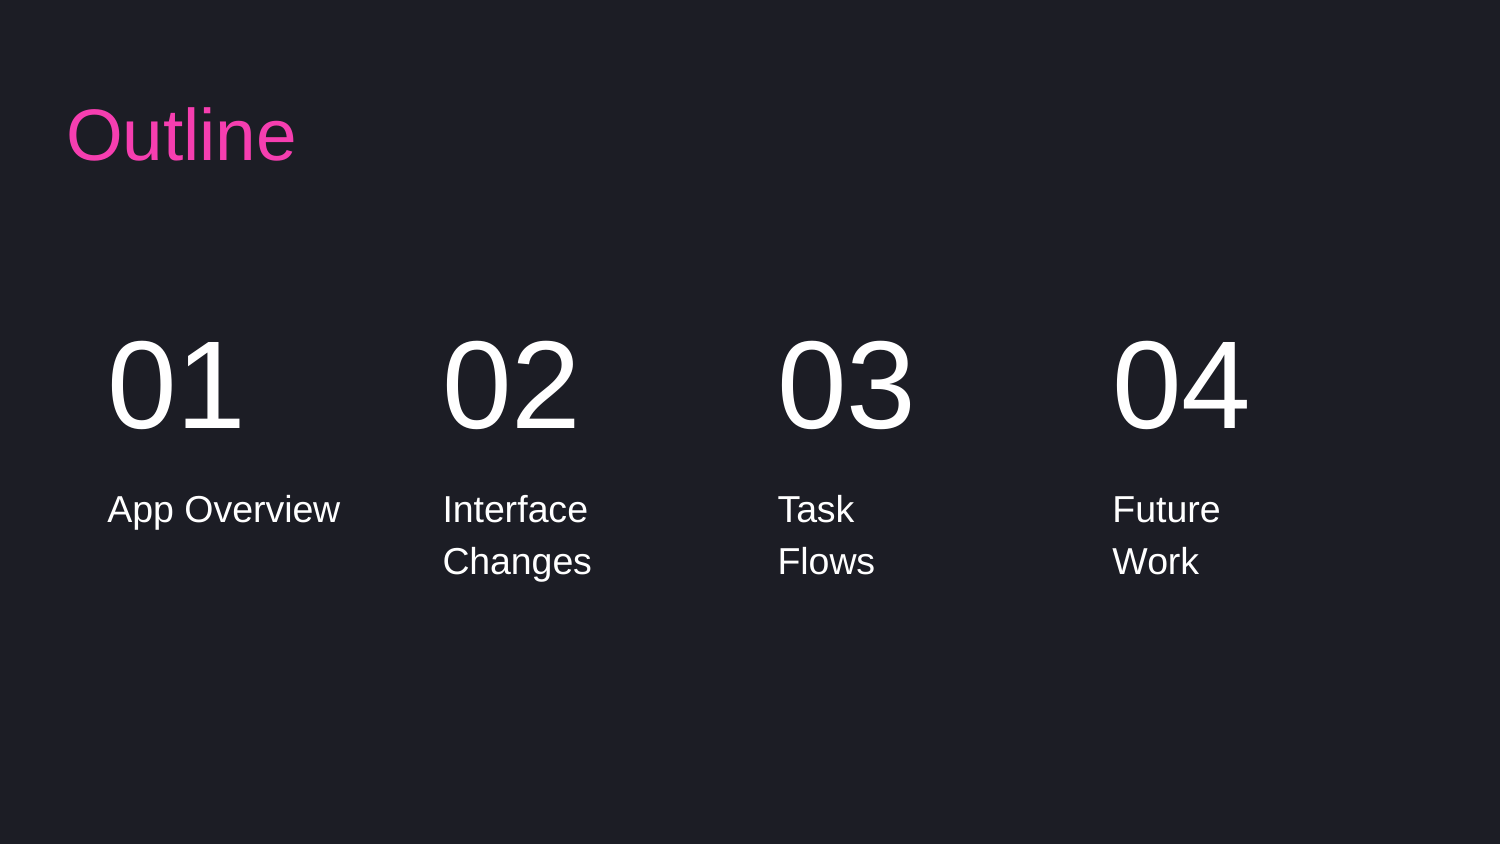

# Outline
01
App Overview
02
Interface Changes
03
Task Flows
04
Future Work